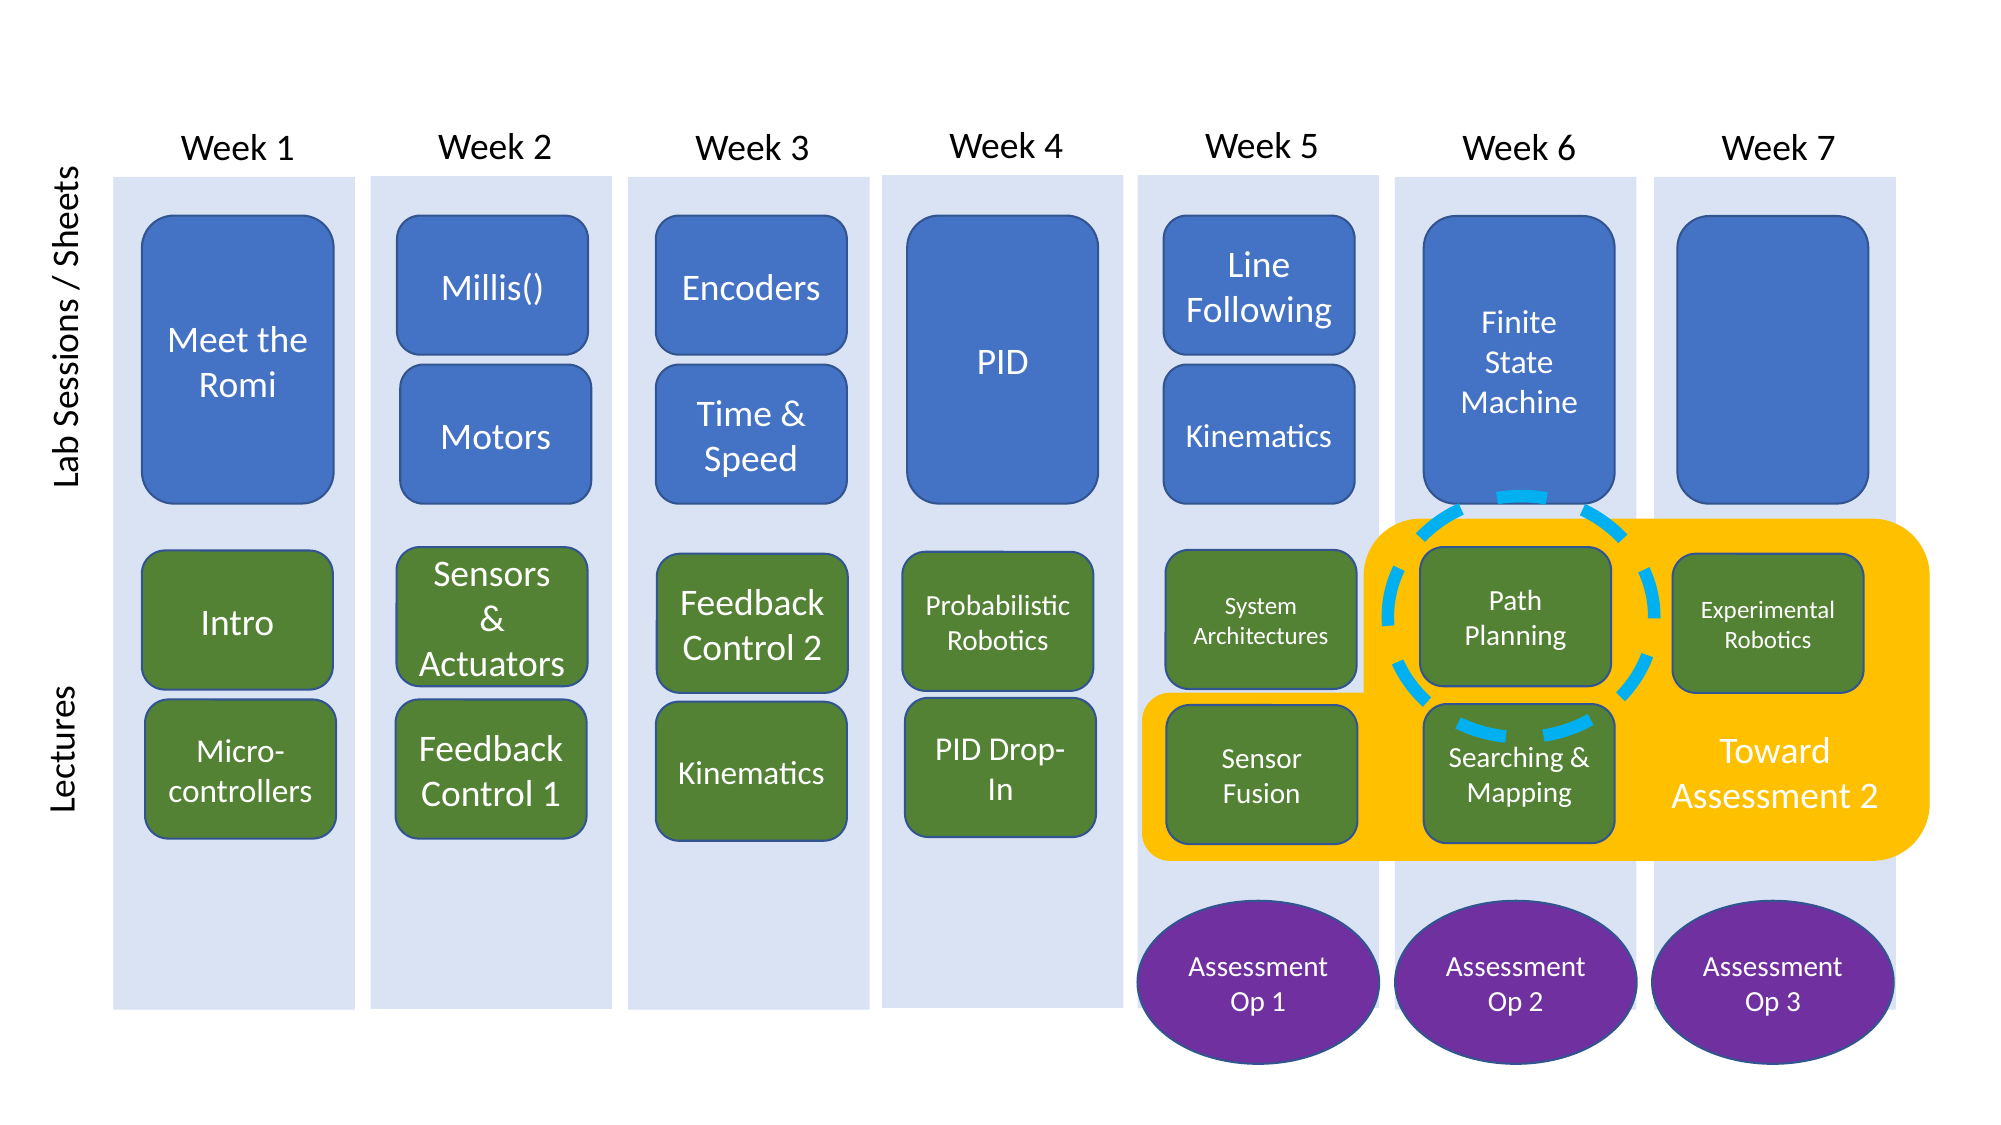

Lab Sessions / Sheets
Week 4
Week 5
Week 2
Week 1
Week 3
Week 6
Week 7

Encoders
PID
Line Following
Millis()
Meet the Romi
Finite State Machine

Time & Speed
Kinematics
Motors
Lectures

Sensors & Actuators
Path Planning
System
Architectures
Intro
Probabilistic Robotics
Feedback Control 2
Experimental Robotics
PID Drop-In
Feedback Control 1
Micro-controllers
Kinematics
Searching & Mapping
Sensor Fusion
Toward
Assessment 2
Assessment Op 3
Assessment Op 1
Assessment Op 2